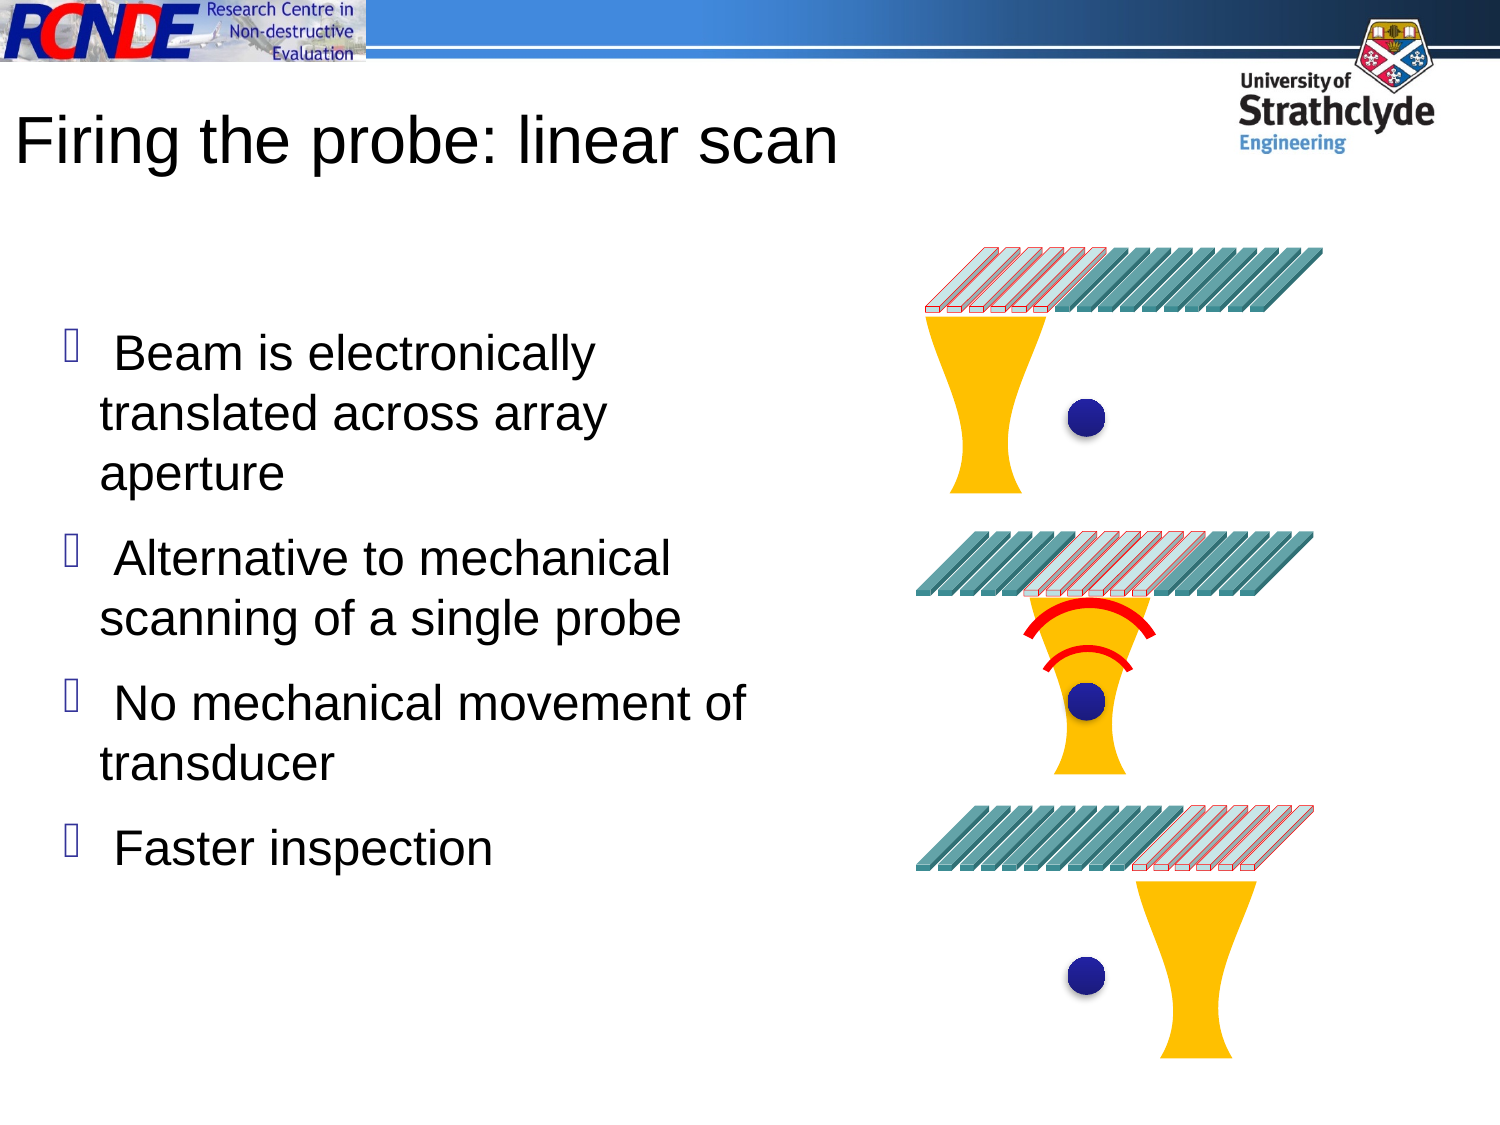

Firing the probe: linear scan

 Beam is electronically translated across array aperture
 Alternative to mechanical scanning of a single probe
 No mechanical movement of transducer
 Faster inspection